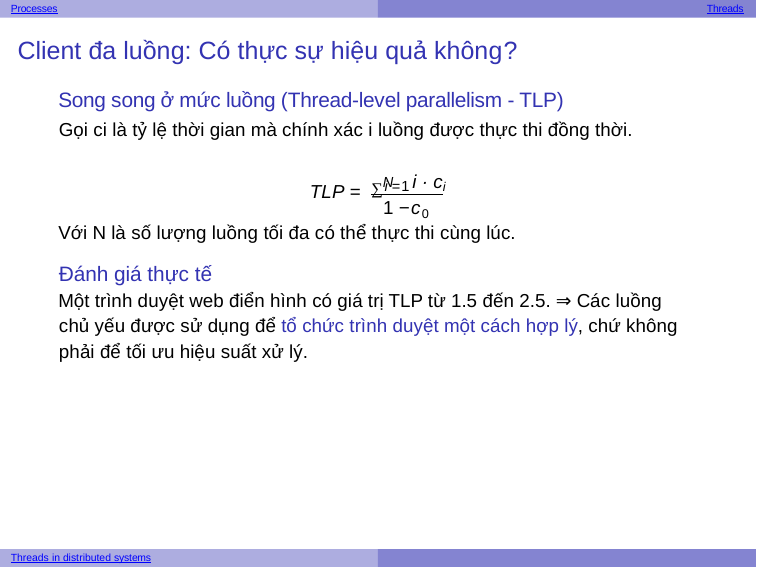

Processes
Threads
Client đa luồng: Có thực sự hiệu quả không?
Song song ở mức luồng (Thread-level parallelism - TLP)
Gọi ci là tỷ lệ thời gian mà chính xác i luồng được thực thi đồng thời.
∑N
i · ci
i =1
TLP =
1 −c0

Với N là số lượng luồng tối đa có thể thực thi cùng lúc.
Đánh giá thực tế
Một trình duyệt web điển hình có giá trị TLP từ 1.5 đến 2.5. ⇒ Các luồng chủ yếu được sử dụng để tổ chức trình duyệt một cách hợp lý, chứ không phải để tối ưu hiệu suất xử lý.

Threads in distributed systems